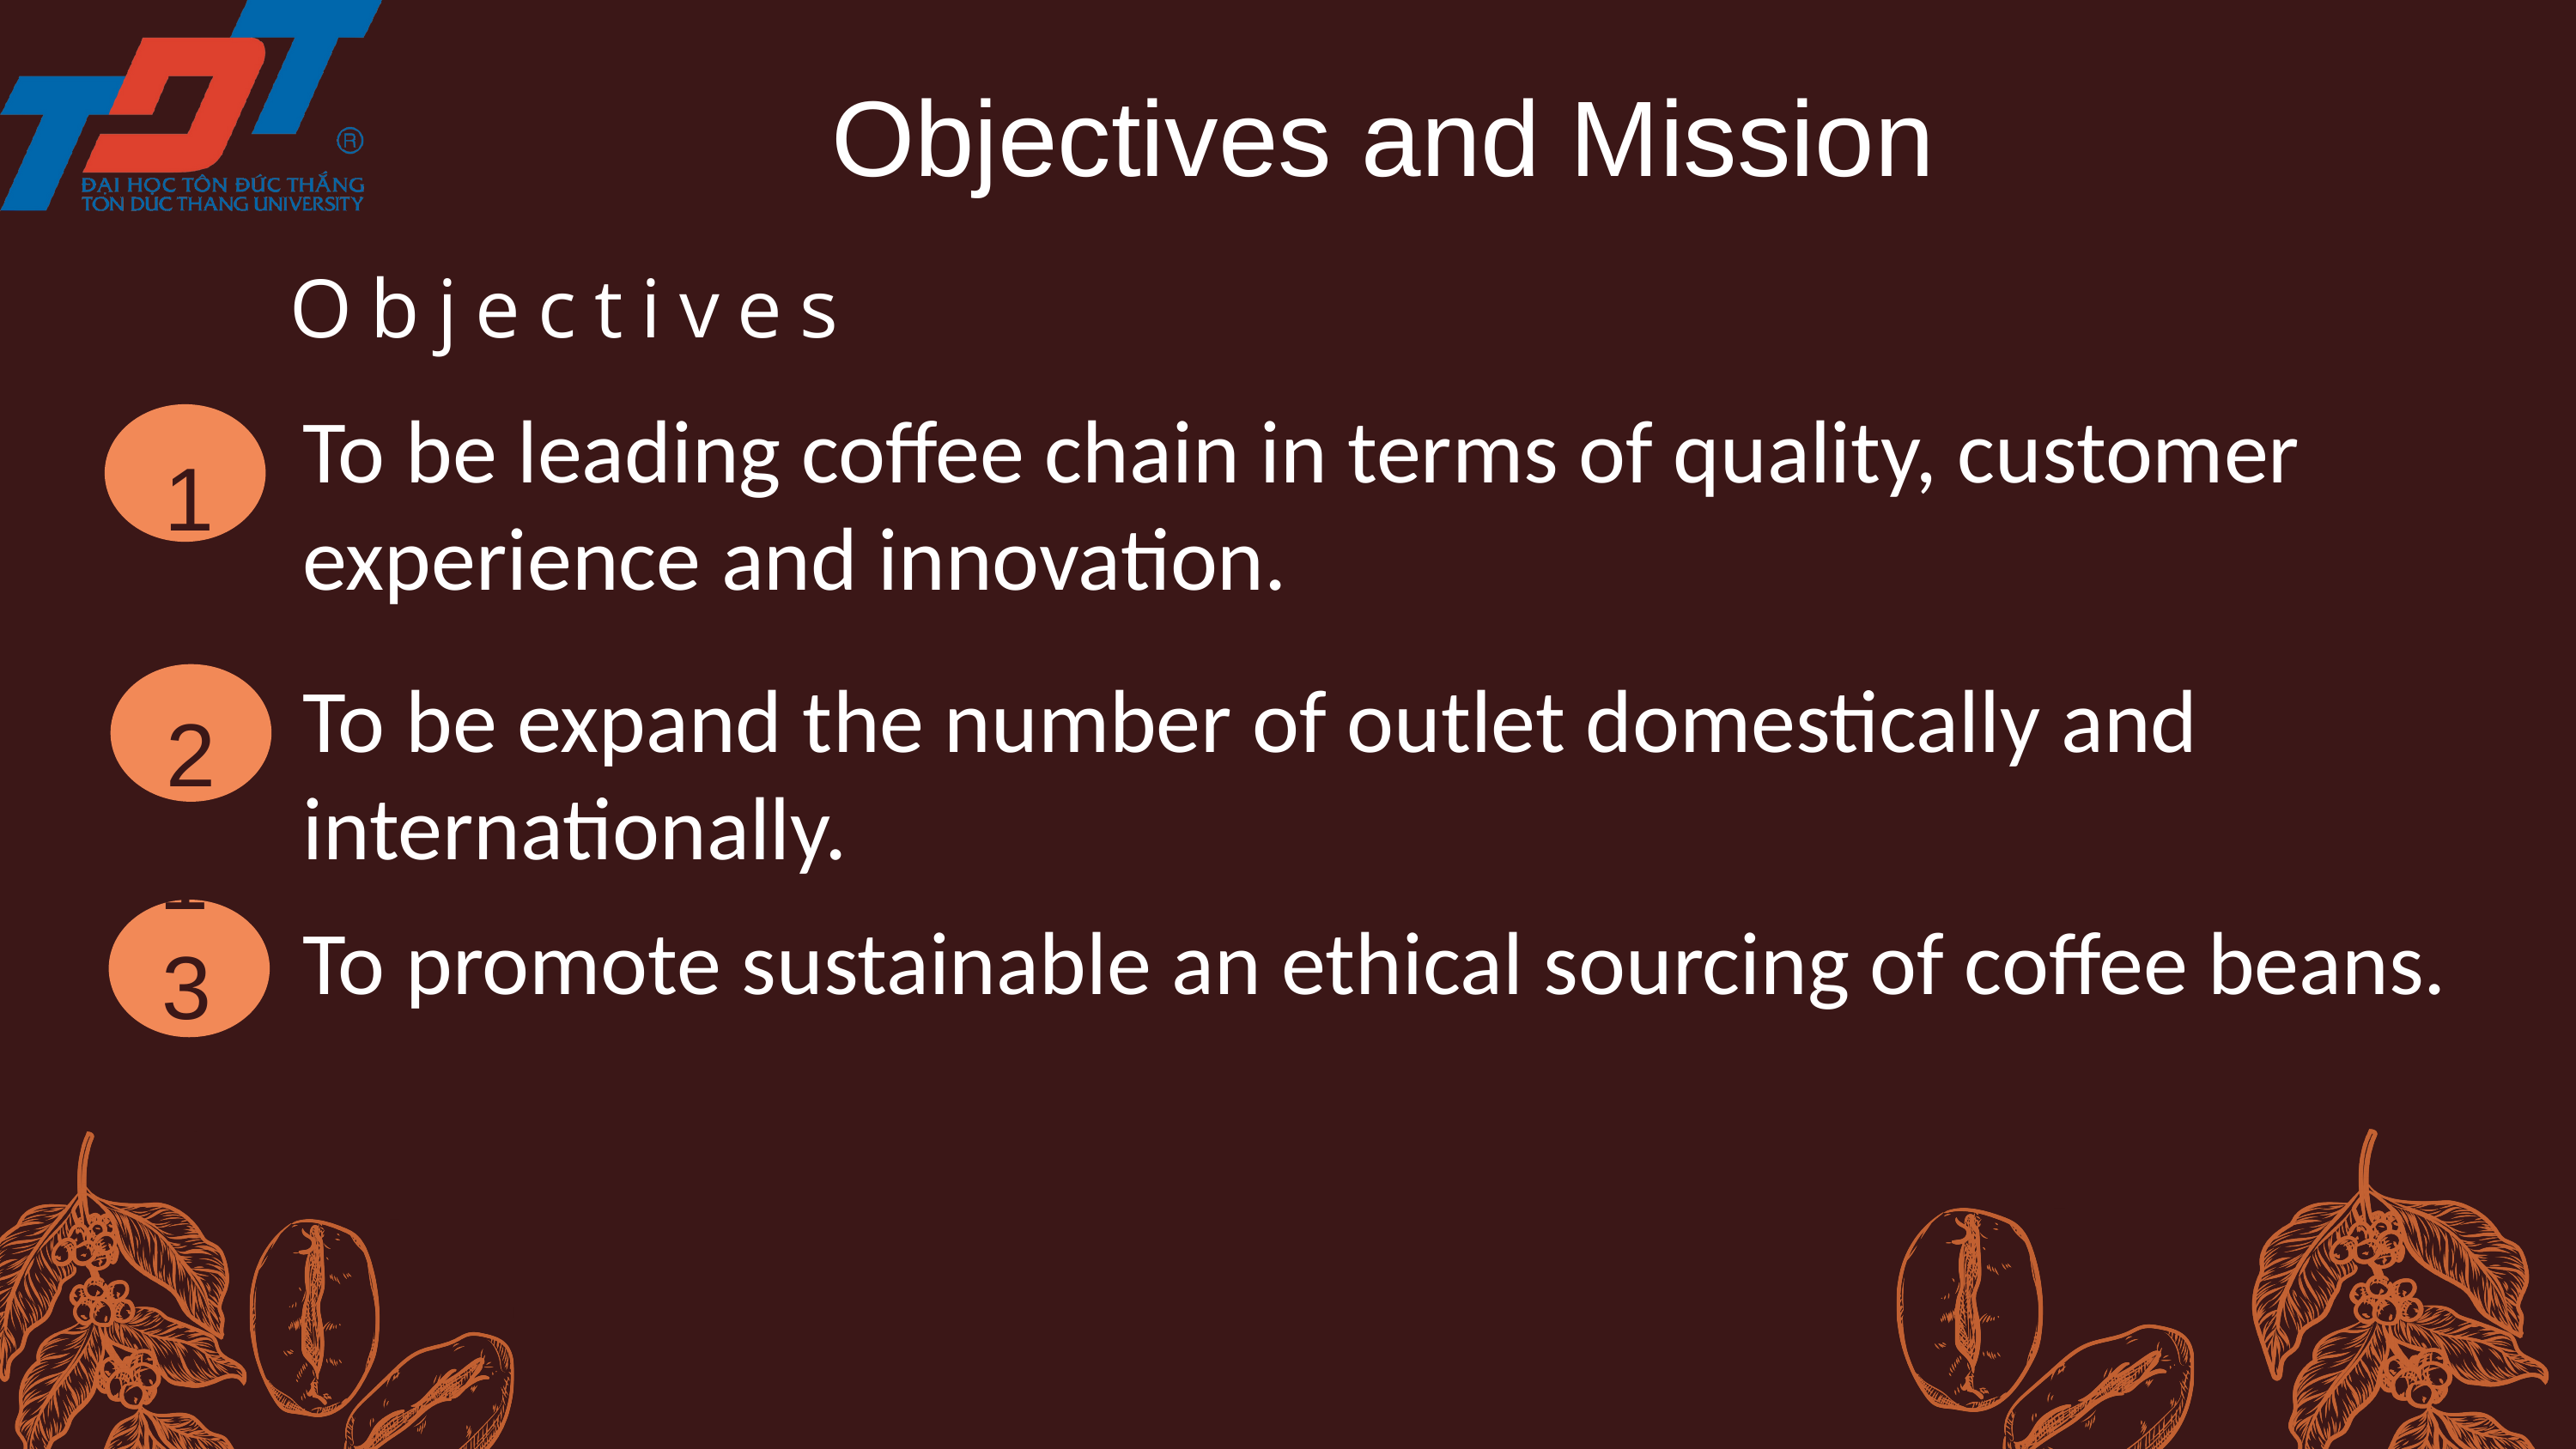

Objectives and Mission
Objectives
1
To be leading coffee chain in terms of quality, customer experience and innovation.

2
To be expand the number of outlet domestically and internationally.

2
1
3
To promote sustainable an ethical sourcing of coffee beans.